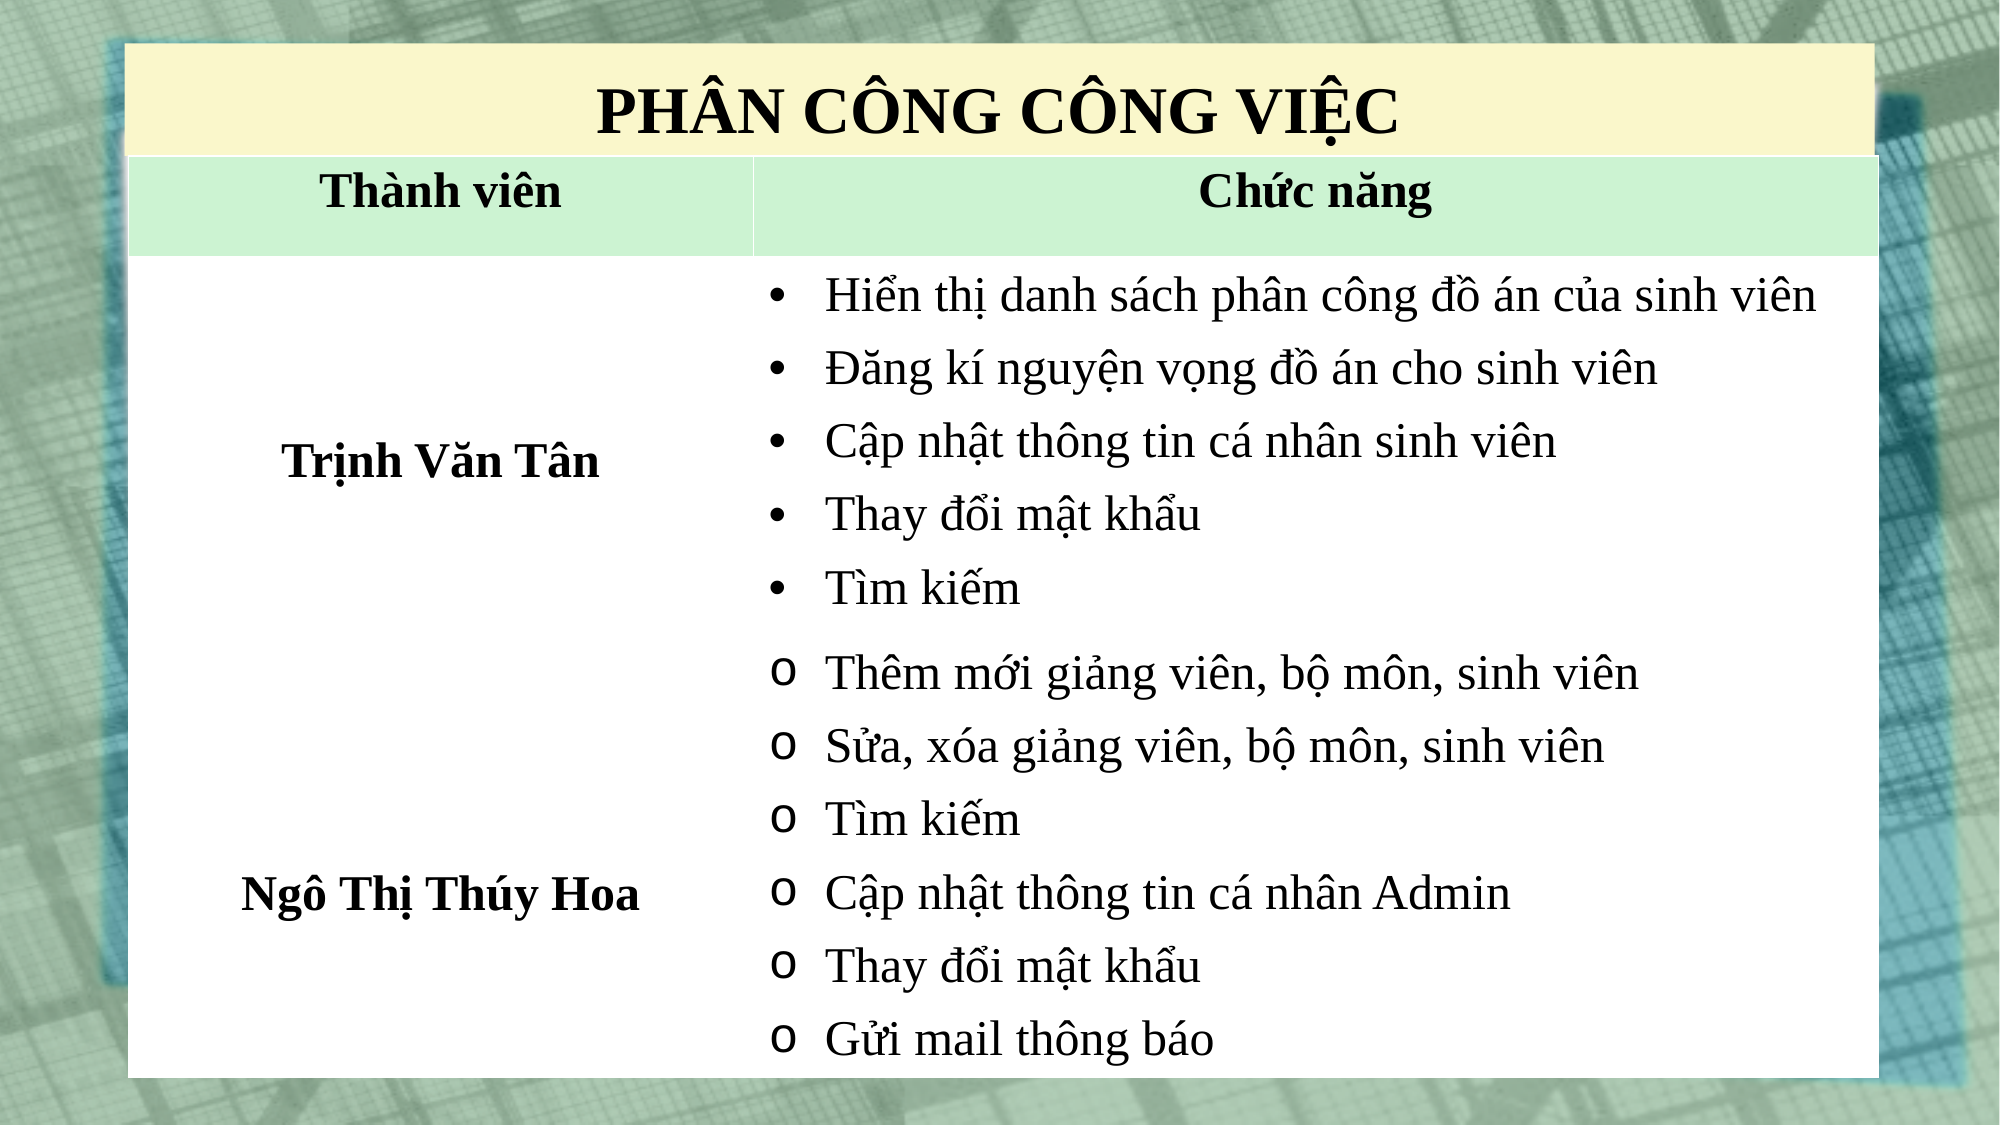

# PHÂN CÔNG CÔNG VIỆC
| Thành viên | Chức năng |
| --- | --- |
| Trịnh Văn Tân | Hiển thị danh sách phân công đồ án của sinh viên |
|  | Đăng kí nguyện vọng đồ án cho sinh viên |
|  | Cập nhật thông tin cá nhân sinh viên |
|  | Thay đổi mật khẩu |
|  | Tìm kiếm |
| Ngô Thị Thúy Hoa | Thêm mới giảng viên, bộ môn, sinh viên |
|  | Sửa, xóa giảng viên, bộ môn, sinh viên |
|  | Tìm kiếm |
|  | Cập nhật thông tin cá nhân Admin |
|  | Thay đổi mật khẩu |
|  | Gửi mail thông báo |